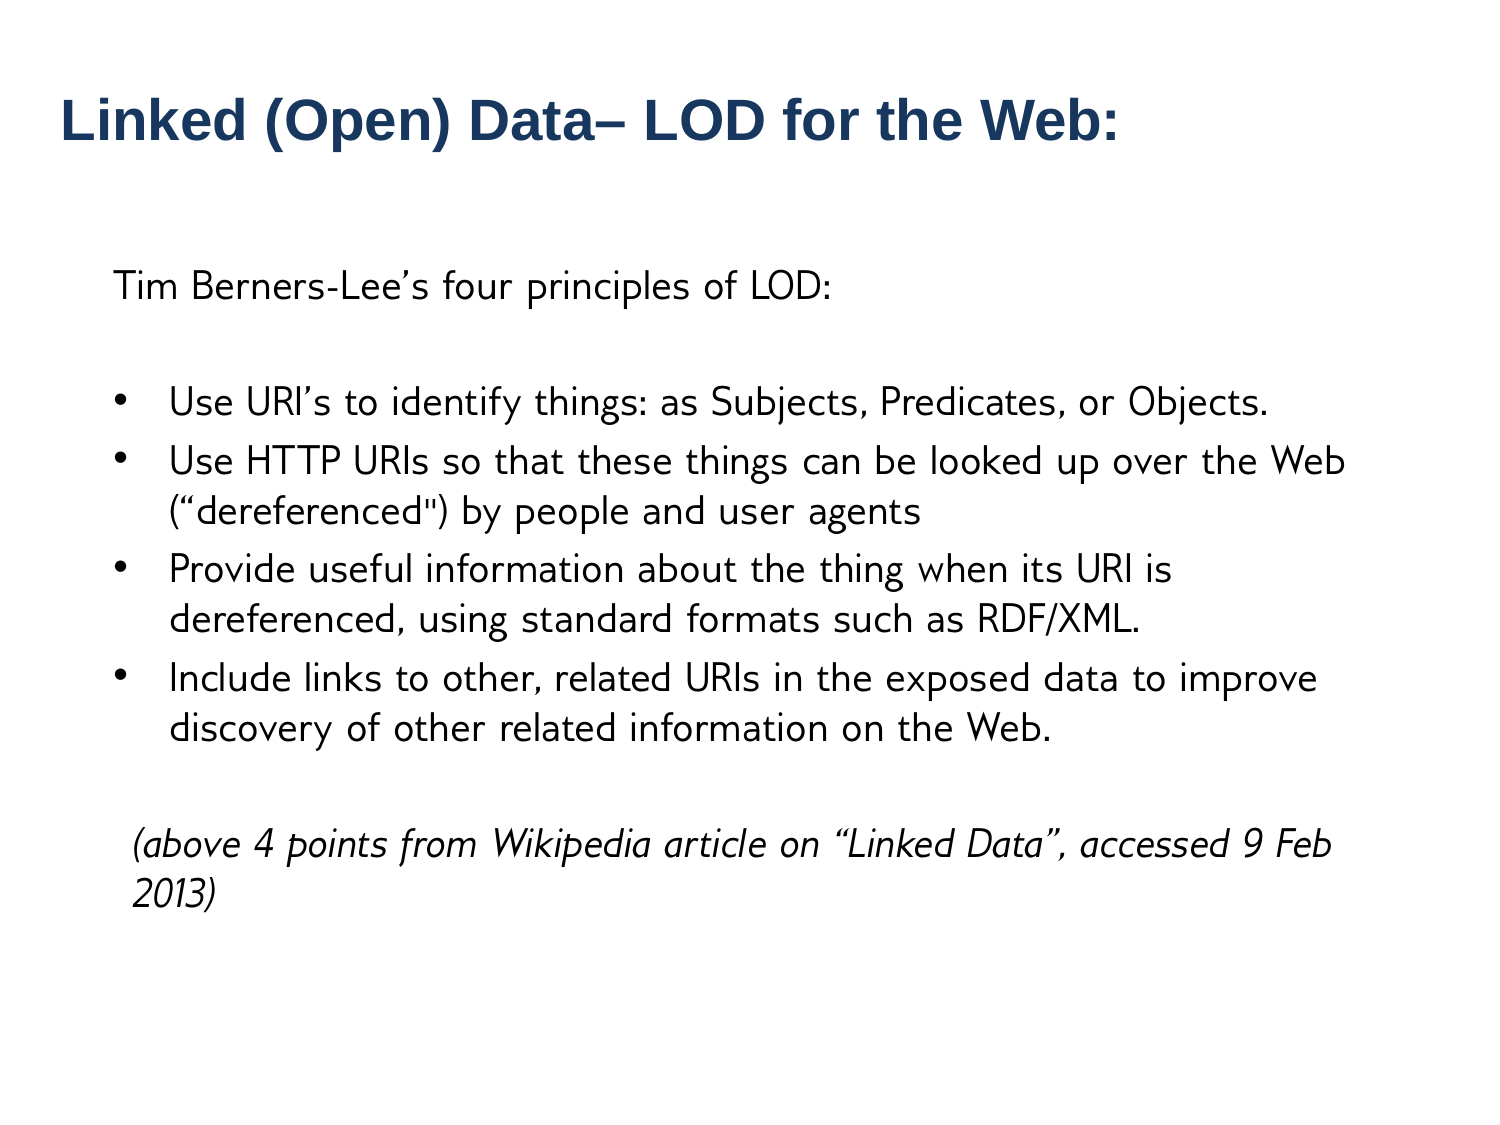

# Linked (Open) Data– LOD for the Web:
Tim Berners-Lee’s four principles of LOD:

Use URI’s to identify things: as Subjects, Predicates, or Objects.
Use HTTP URIs so that these things can be looked up over the Web (“dereferenced") by people and user agents
Provide useful information about the thing when its URI is dereferenced, using standard formats such as RDF/XML.
Include links to other, related URIs in the exposed data to improve discovery of other related information on the Web.

(above 4 points from Wikipedia article on “Linked Data”, accessed 9 Feb 2013)